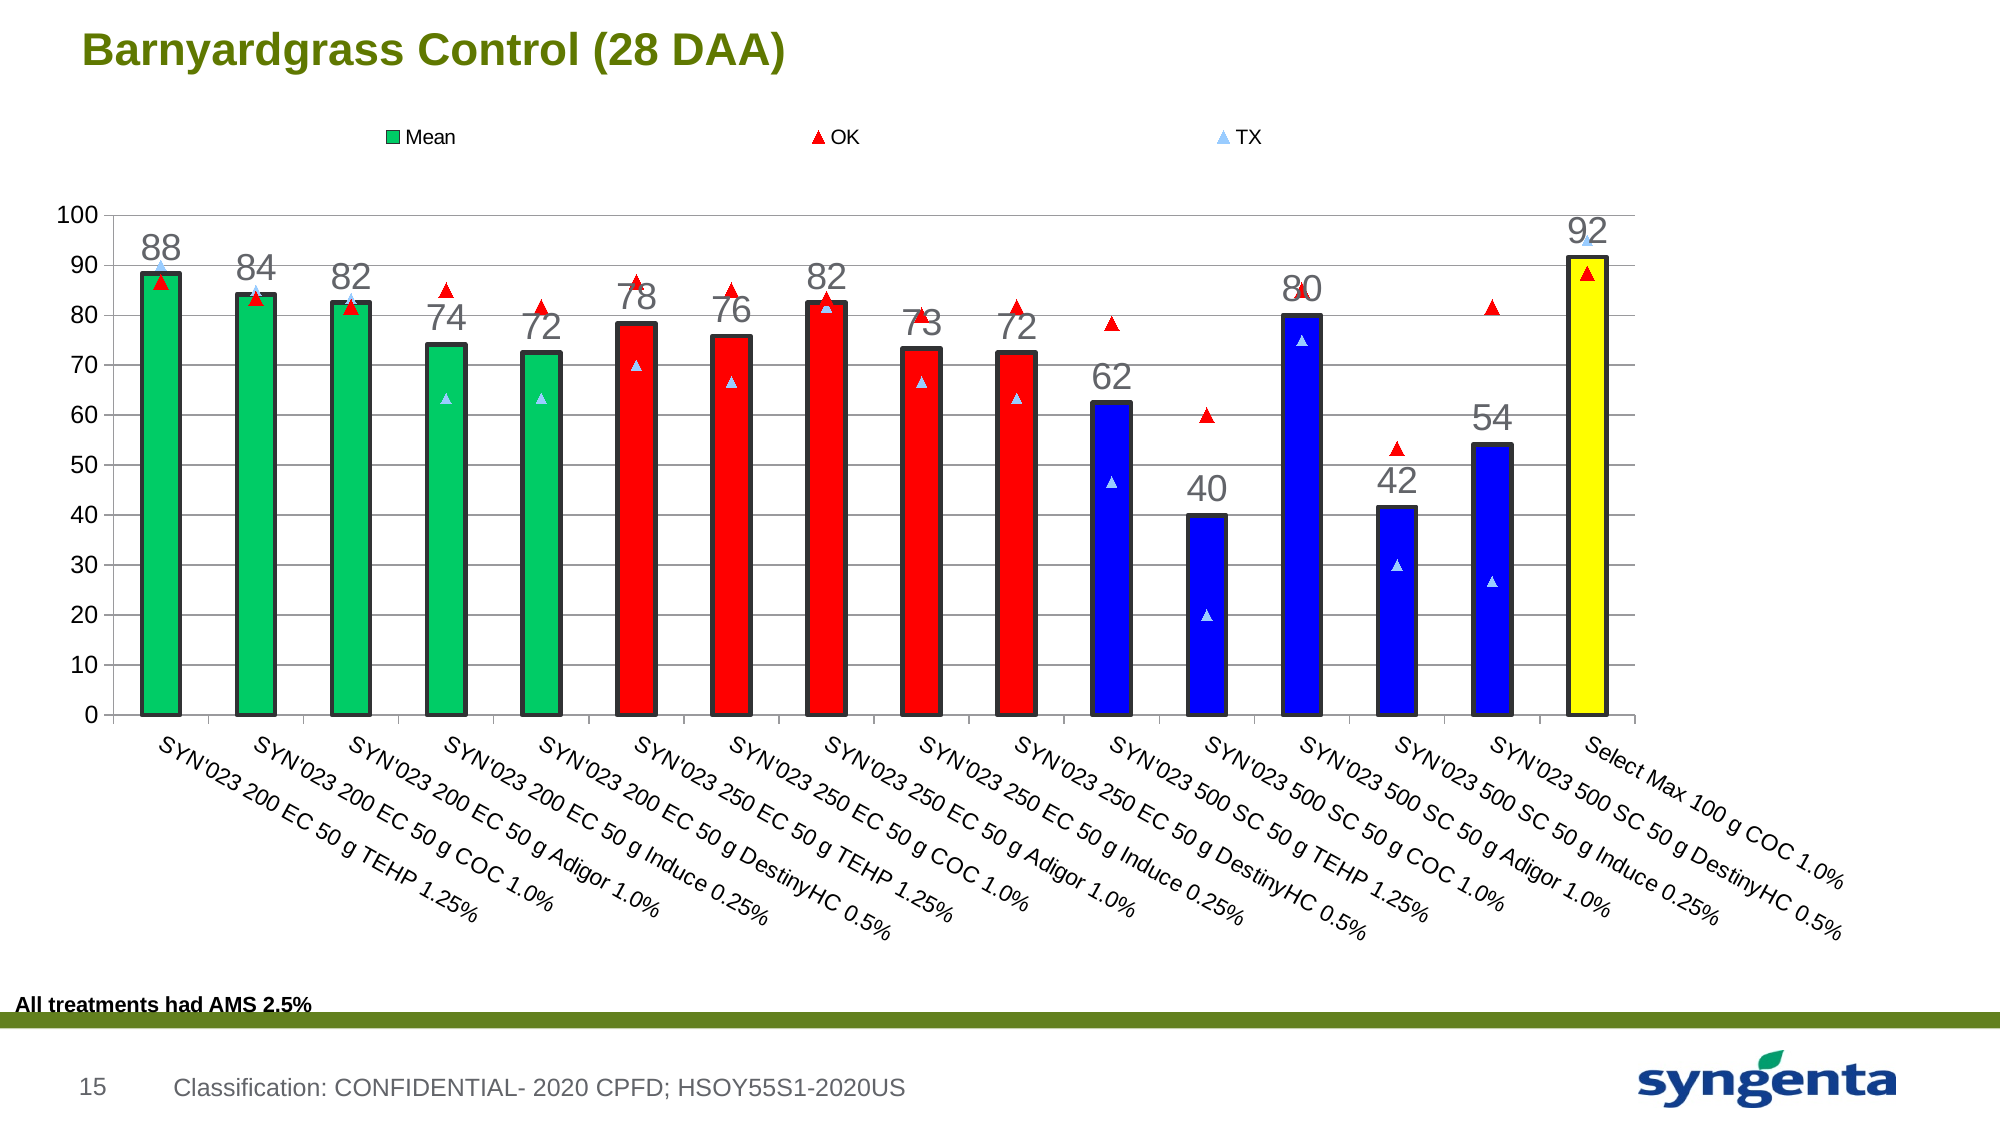

# Barnyardgrass Control (28 DAA)

### Chart

| Category | Mean | OK | TX |
|---|---|---|---|
| SYN'023 200 EC 50 g TEHP 1.25% | 88.333333333333 | 86.666666666666 | 90.0 |
| SYN'023 200 EC 50 g COC 1.0% | 84.1666666666665 | 83.333333333333 | 85.0 |
| SYN'023 200 EC 50 g Adigor 1.0% | 82.4999999999995 | 81.666666666666 | 83.333333333333 |
| SYN'023 200 EC 50 g Induce 0.25% | 74.1666666666665 | 85.0 | 63.333333333333 |
| SYN'023 200 EC 50 g DestinyHC 0.5% | 72.4999999999995 | 81.666666666666 | 63.333333333333 |
| SYN'023 250 EC 50 g TEHP 1.25% | 78.333333333333 | 86.666666666666 | 70.0 |
| SYN'023 250 EC 50 g COC 1.0% | 75.833333333333 | 85.0 | 66.666666666666 |
| SYN'023 250 EC 50 g Adigor 1.0% | 82.4999999999995 | 83.333333333333 | 81.666666666666 |
| SYN'023 250 EC 50 g Induce 0.25% | 73.333333333333 | 80.0 | 66.666666666666 |
| SYN'023 250 EC 50 g DestinyHC 0.5% | 72.4999999999995 | 81.666666666666 | 63.333333333333 |
| SYN'023 500 SC 50 g TEHP 1.25% | 62.4999999999995 | 78.333333333333 | 46.666666666666 |
| SYN'023 500 SC 50 g COC 1.0% | 40.0 | 60.0 | 20.0 |
| SYN'023 500 SC 50 g Adigor 1.0% | 80.0 | 85.0 | 75.0 |
| SYN'023 500 SC 50 g Induce 0.25% | 41.6666666666665 | 53.333333333333 | 30.0 |
| SYN'023 500 SC 50 g DestinyHC 0.5% | 54.166666666666 | 81.666666666666 | 26.666666666666 |
| Select Max 100 g COC 1.0% | 91.66666666666649 | 88.33333333333299 | 95.0 |
All treatments had AMS 2.5%
Classification: CONFIDENTIAL- 2020 CPFD; HSOY55S1-2020US